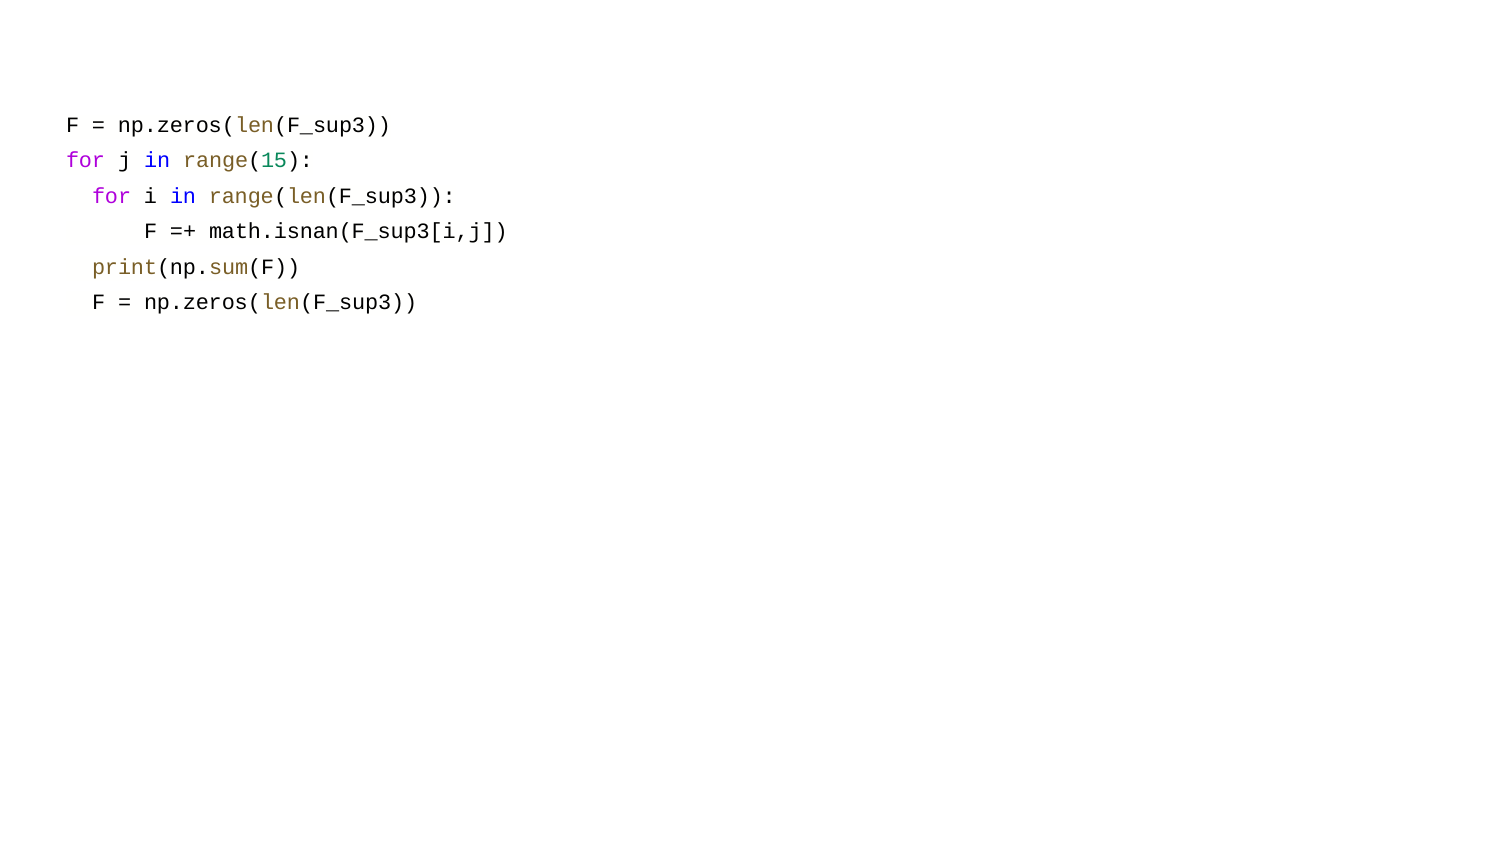

# F = np.zeros(len(F_sup3))
for j in range(15):
  for i in range(len(F_sup3)):
      F =+ math.isnan(F_sup3[i,j])
  print(np.sum(F))
  F = np.zeros(len(F_sup3))